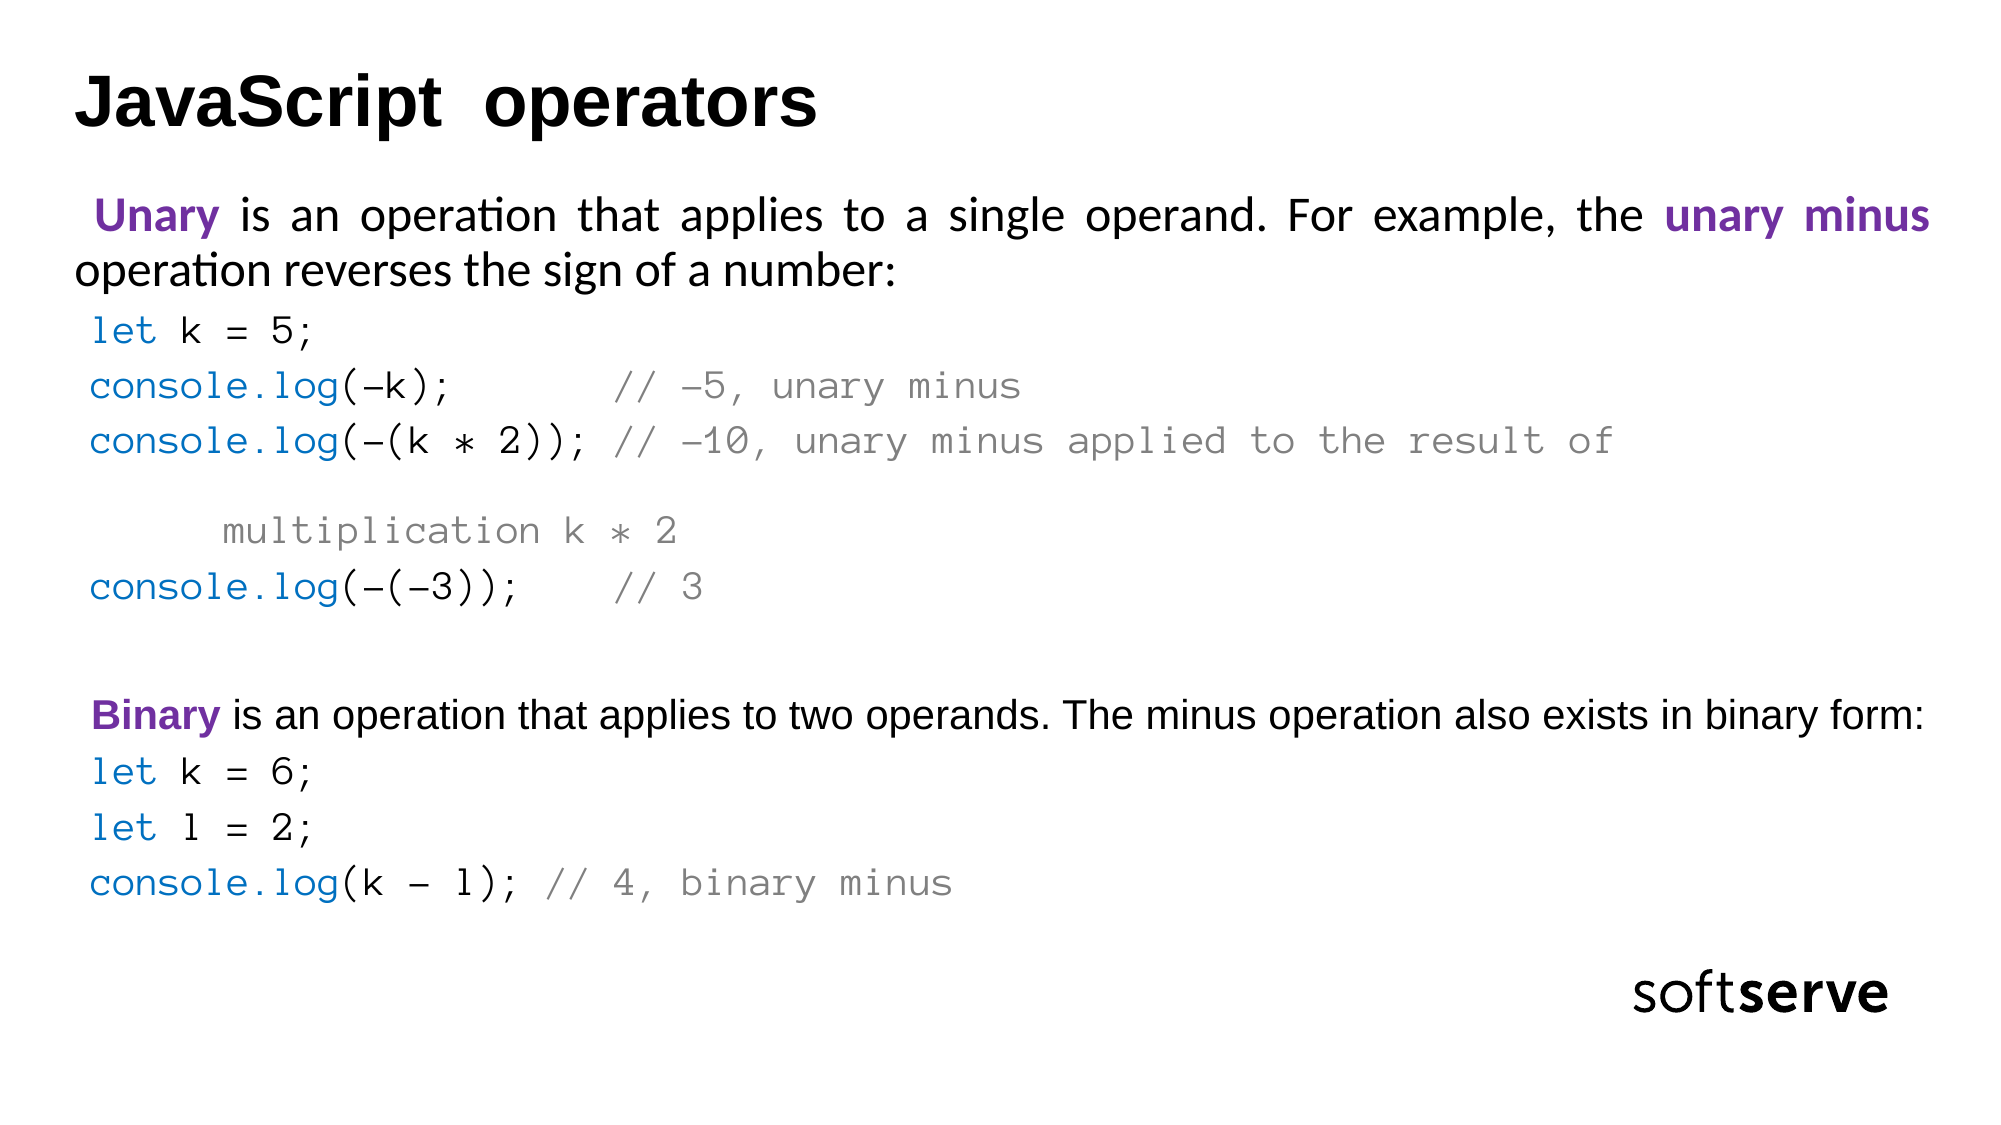

# JavaScript  operators
Unary is an operation that applies to a single operand. For example, the unary minus operation reverses the sign of a number:
let k = 5;
console.log(-k);       // -5, unary minus
console.log(-(k * 2)); // -10, unary minus applied to the result of 															multiplication k * 2
console.log(-(-3));    // 3

Binary is an operation that applies to two operands. The minus operation also exists in binary form:
let k = 6;
let l = 2;
console.log(k - l); // 4, binary minus